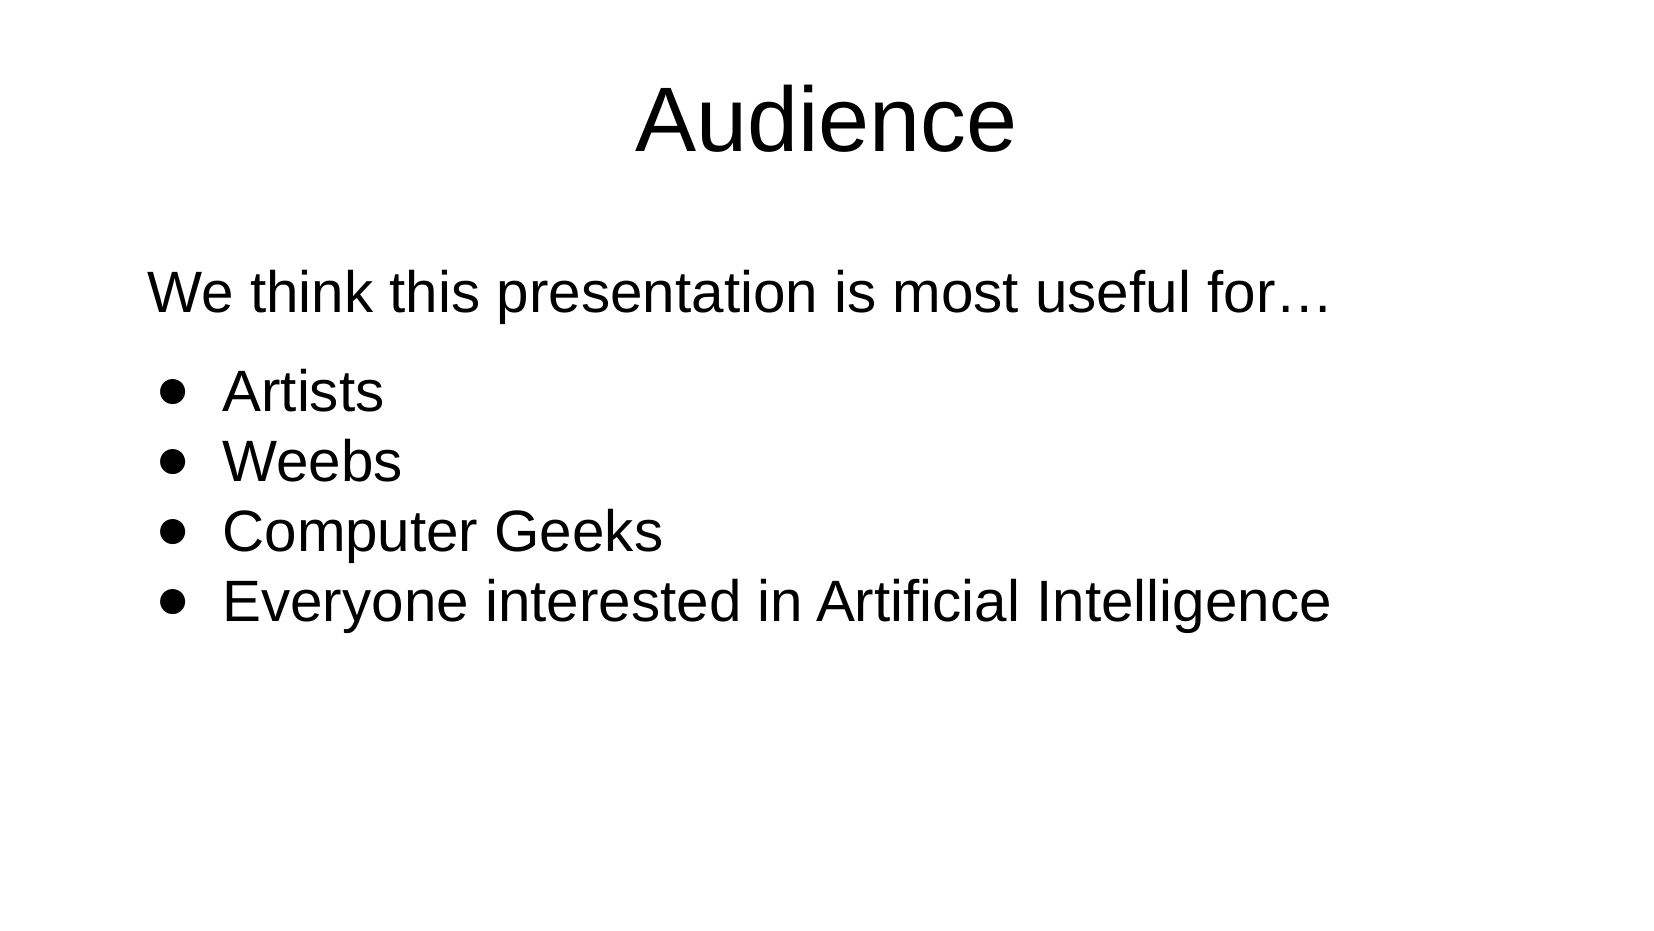

# Audience
We think this presentation is most useful for…
Artists
Weebs
Computer Geeks
Everyone interested in Artificial Intelligence